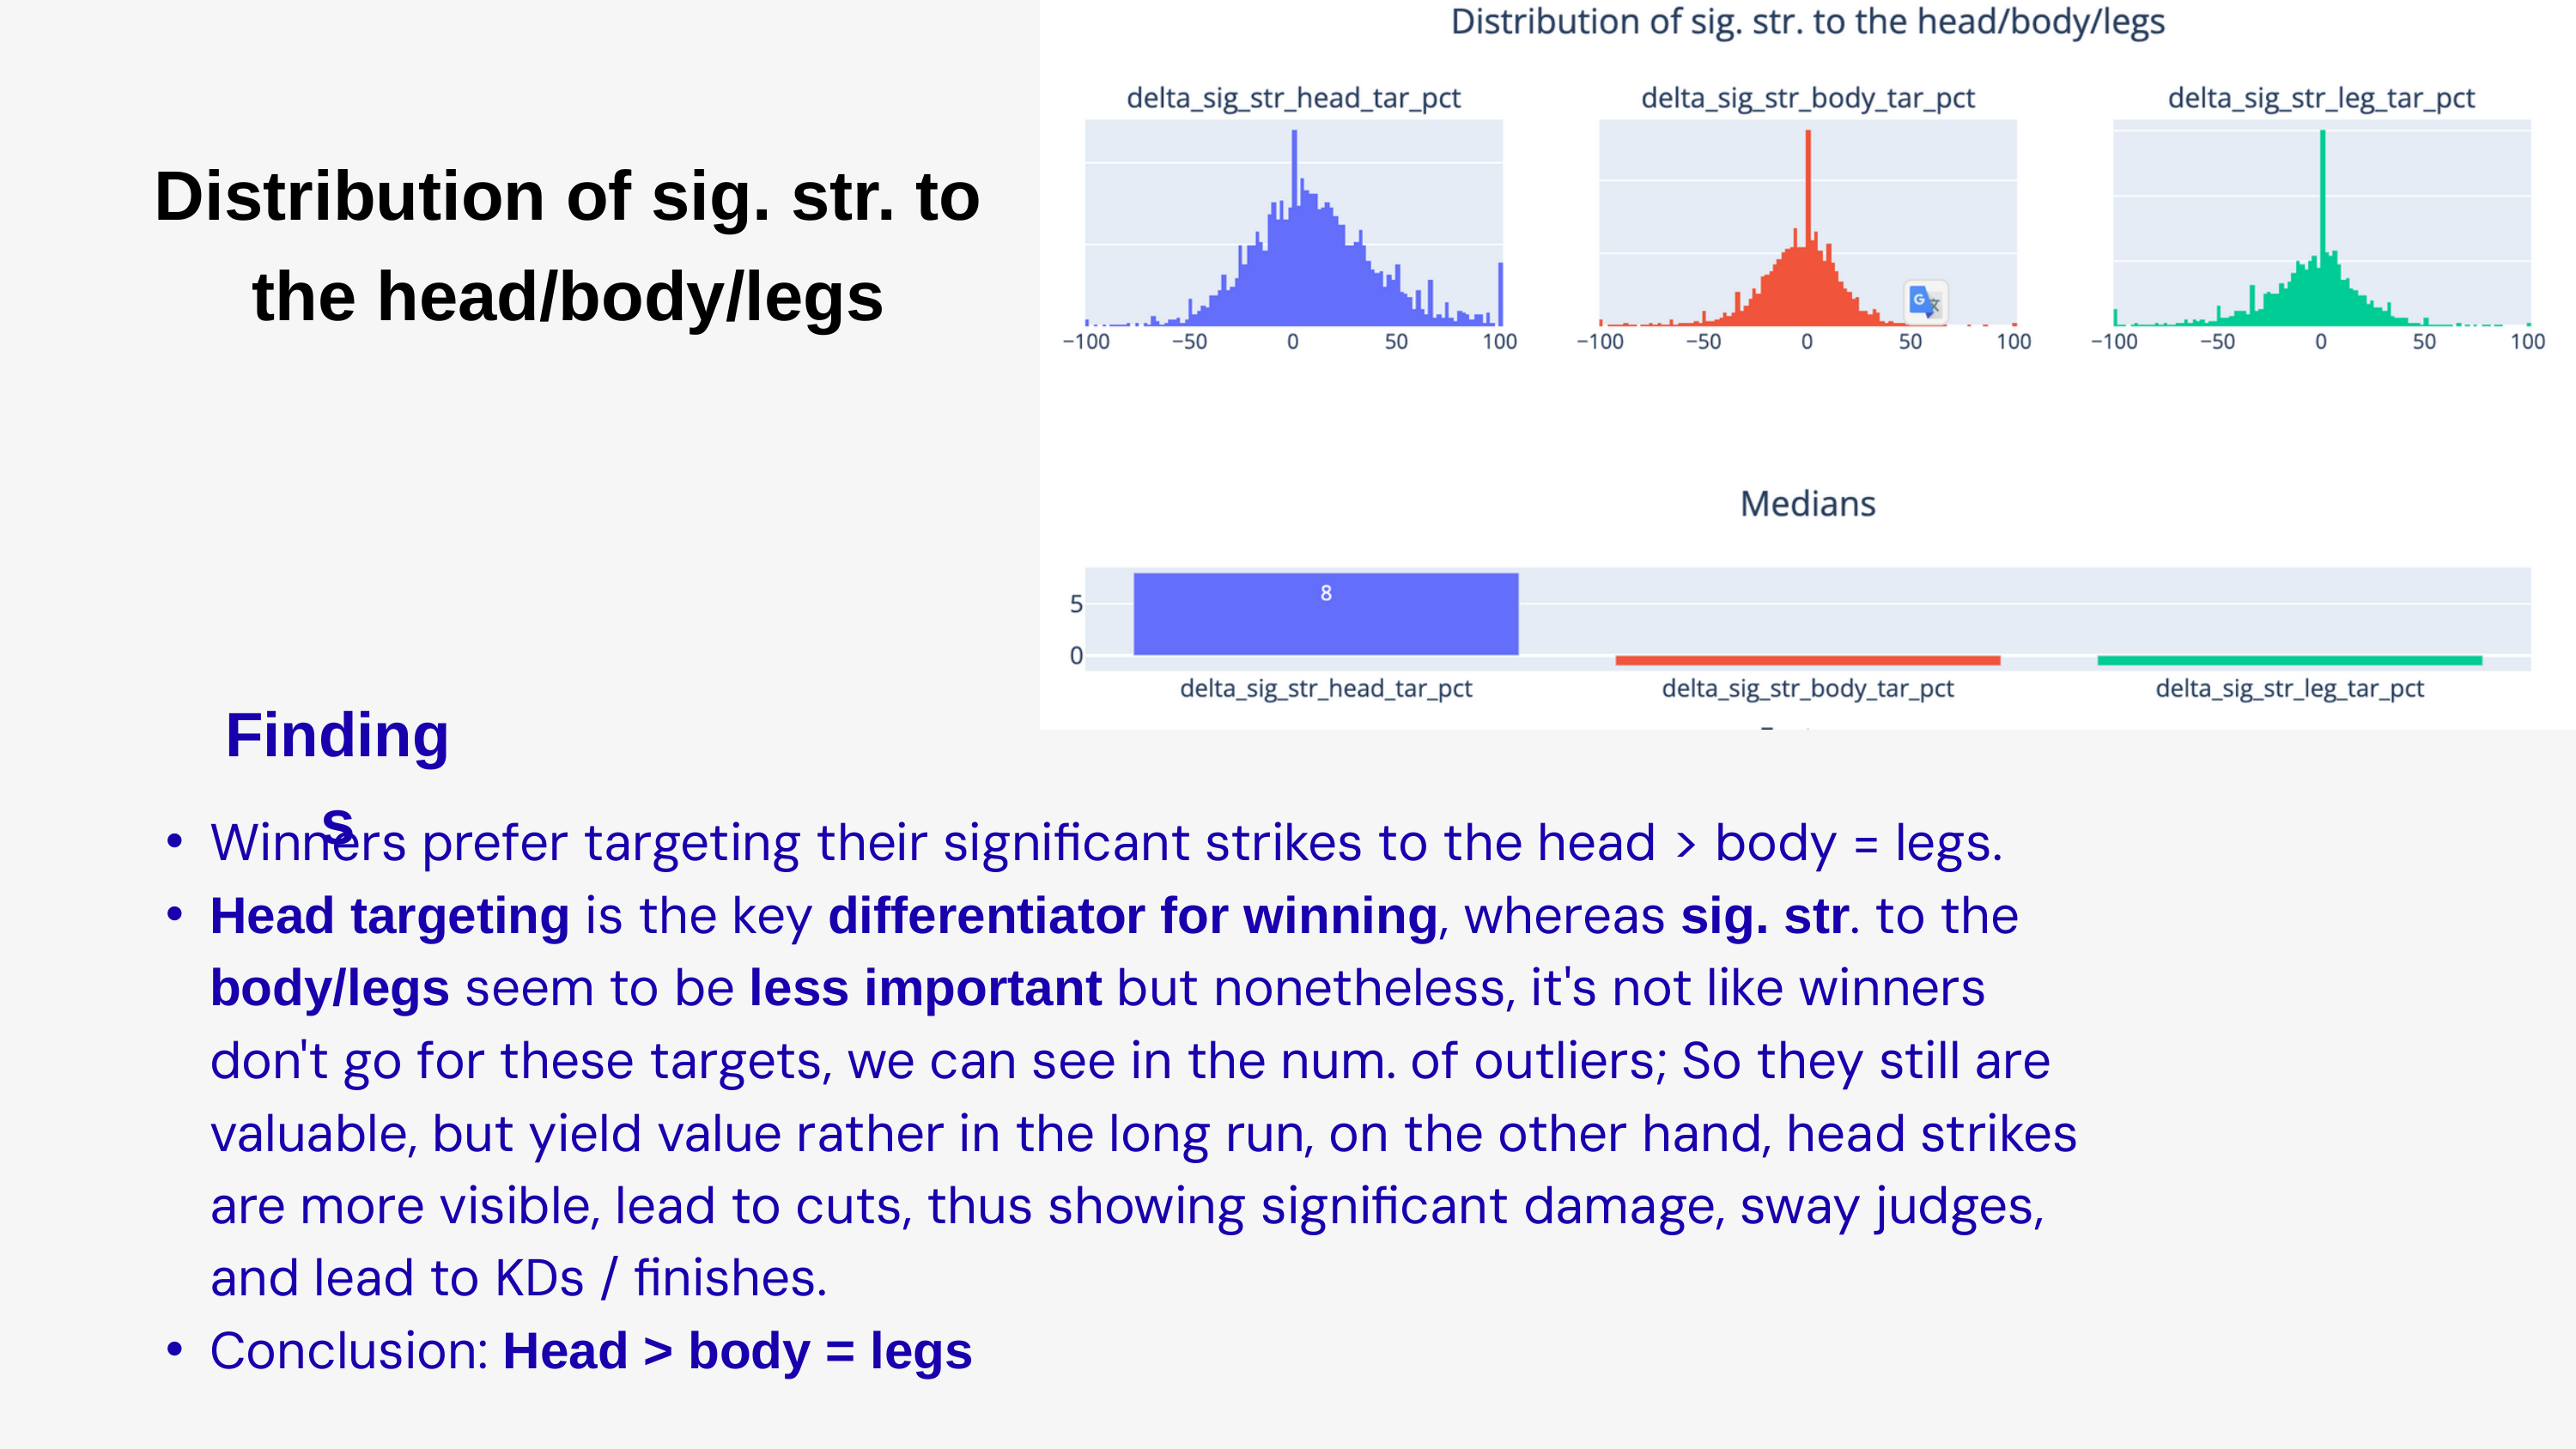

Distribution of sig. str. to the head/body/legs
Findings
Winners prefer targeting their significant strikes to the head > body = legs.
Head targeting is the key differentiator for winning, whereas sig. str. to the body/legs seem to be less important but nonetheless, it's not like winners don't go for these targets, we can see in the num. of outliers; So they still are valuable, but yield value rather in the long run, on the other hand, head strikes are more visible, lead to cuts, thus showing significant damage, sway judges, and lead to KDs / finishes.
Conclusion: Head > body = legs